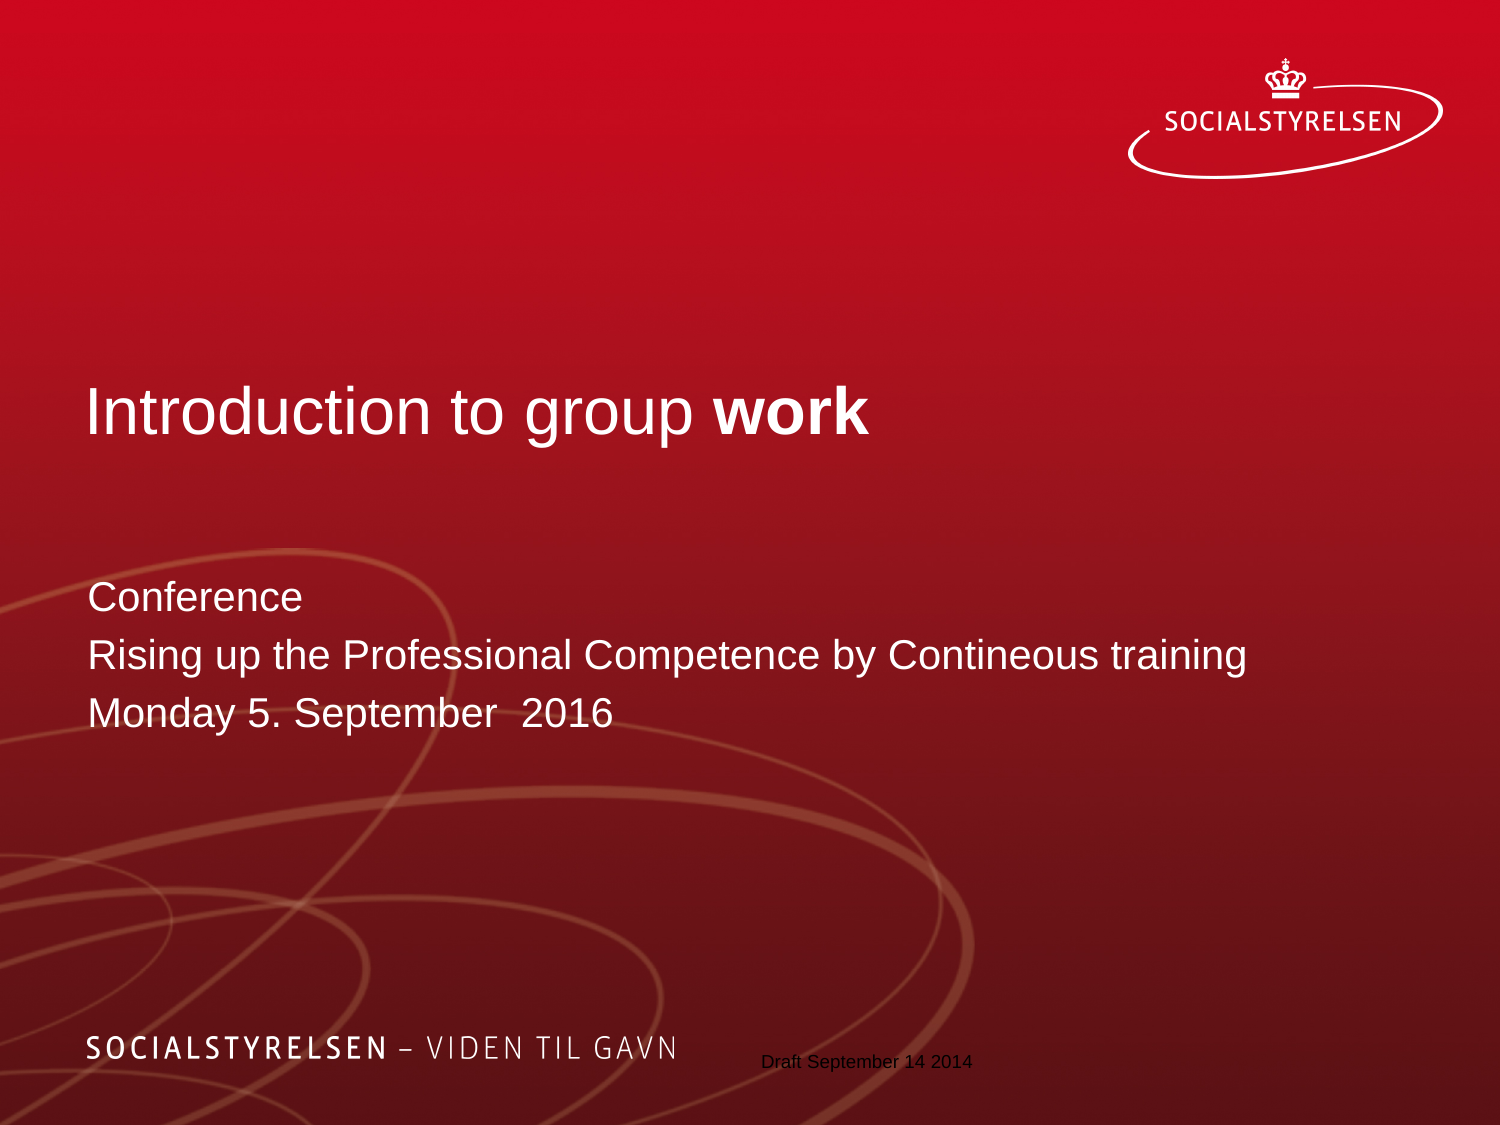

# Introduction to group work
Conference
Rising up the Professional Competence by Contineous training
Monday 5. September  2016
Draft September 14 2014